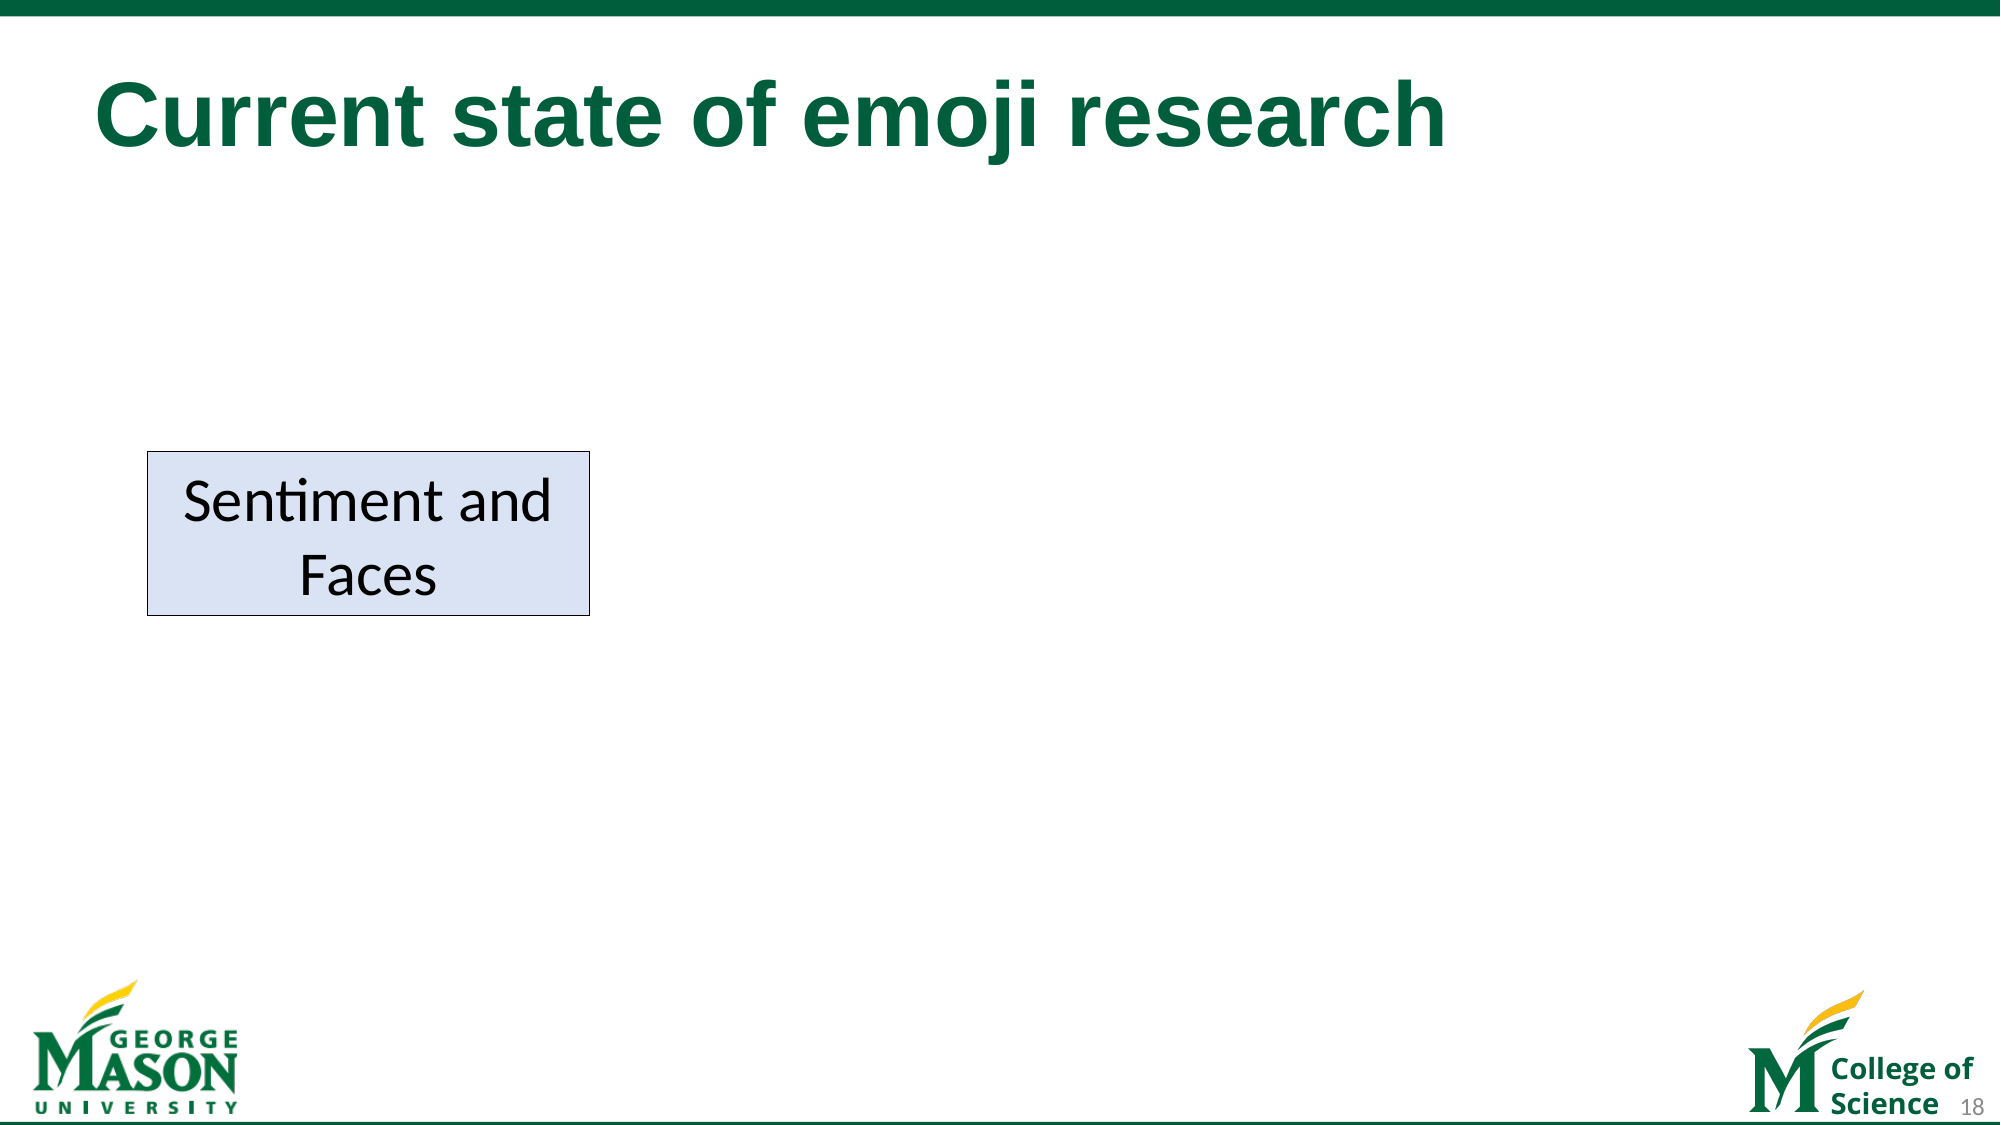

# Current state of emoji research

Sentiment and Faces
18